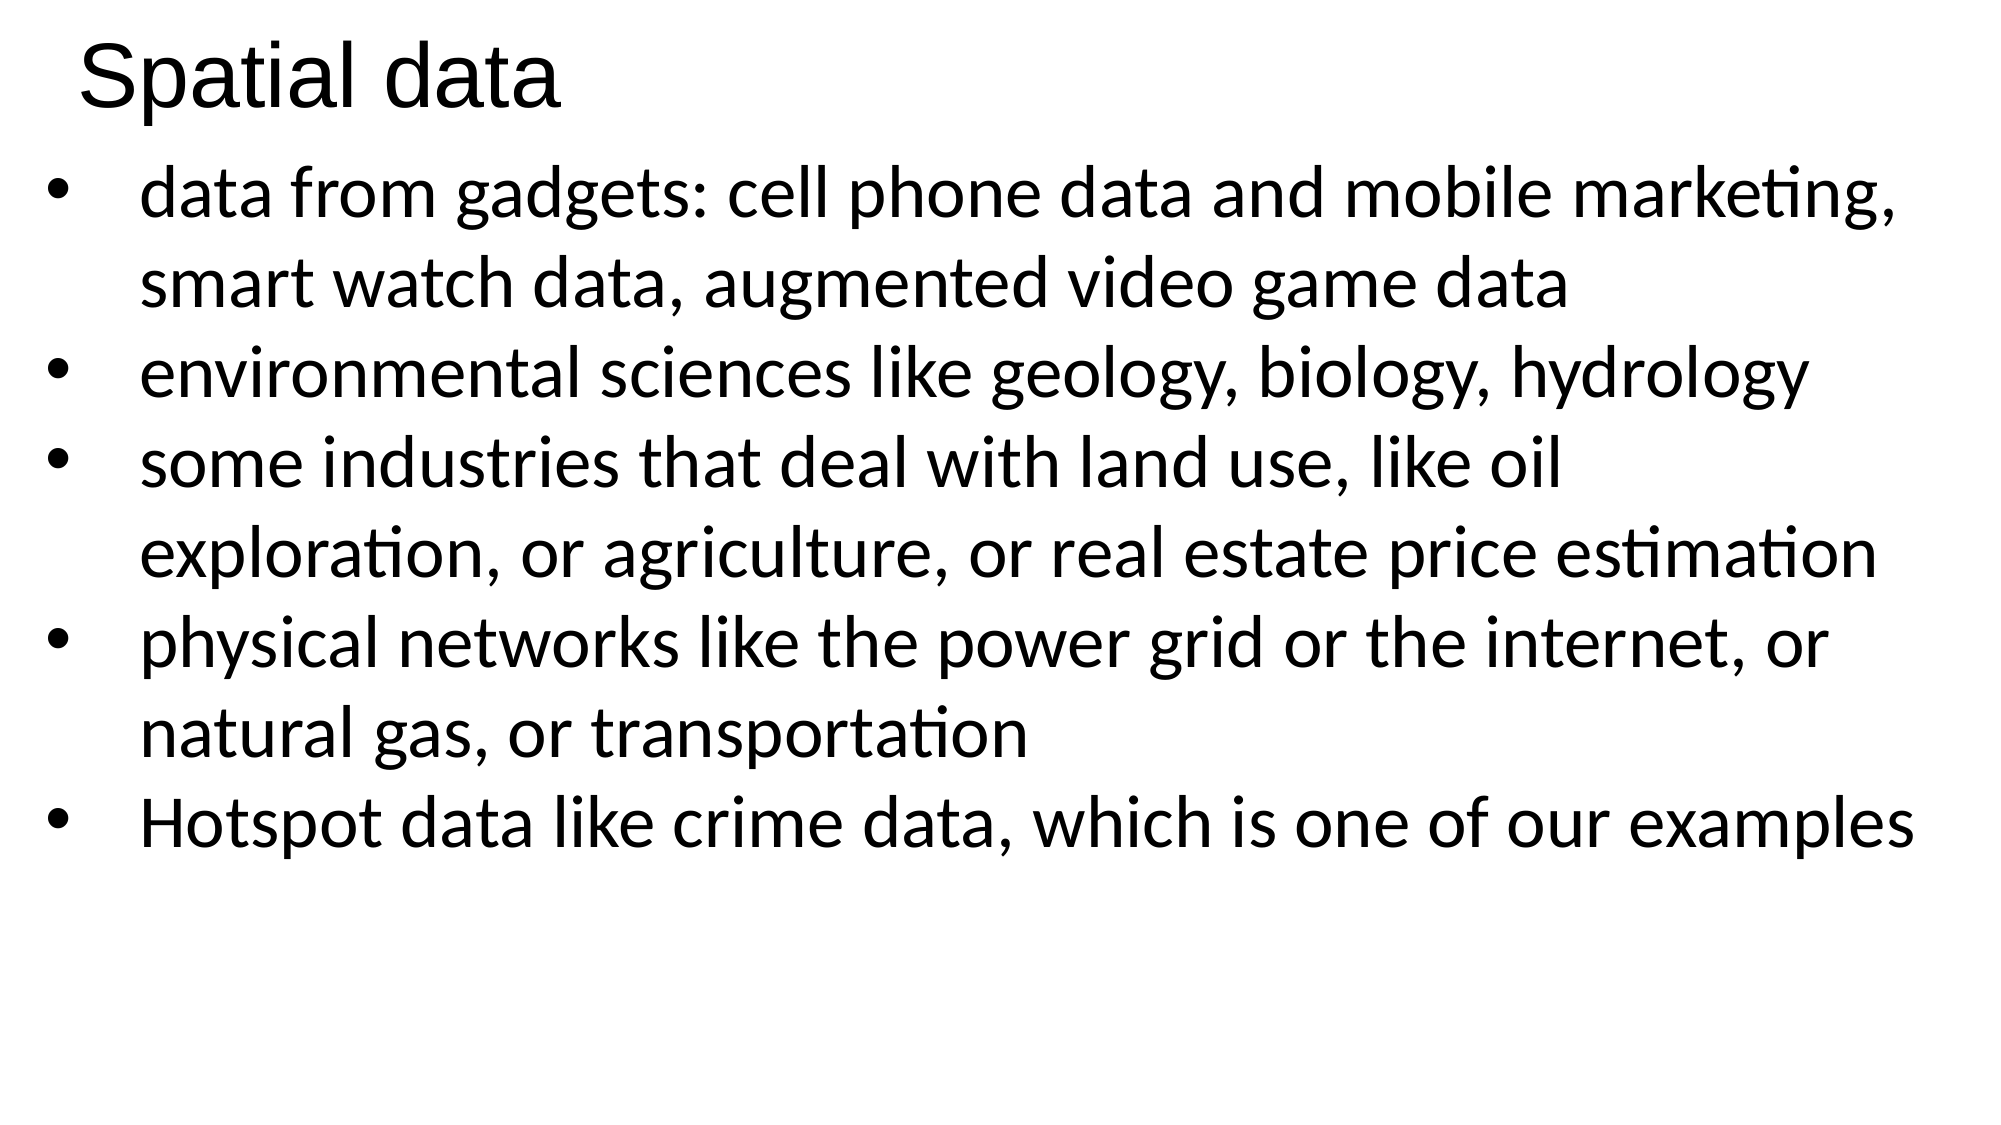

# Spatial data
data from gadgets: cell phone data and mobile marketing, smart watch data, augmented video game data
environmental sciences like geology, biology, hydrology
some industries that deal with land use, like oil exploration, or agriculture, or real estate price estimation
physical networks like the power grid or the internet, or natural gas, or transportation
Hotspot data like crime data, which is one of our examples